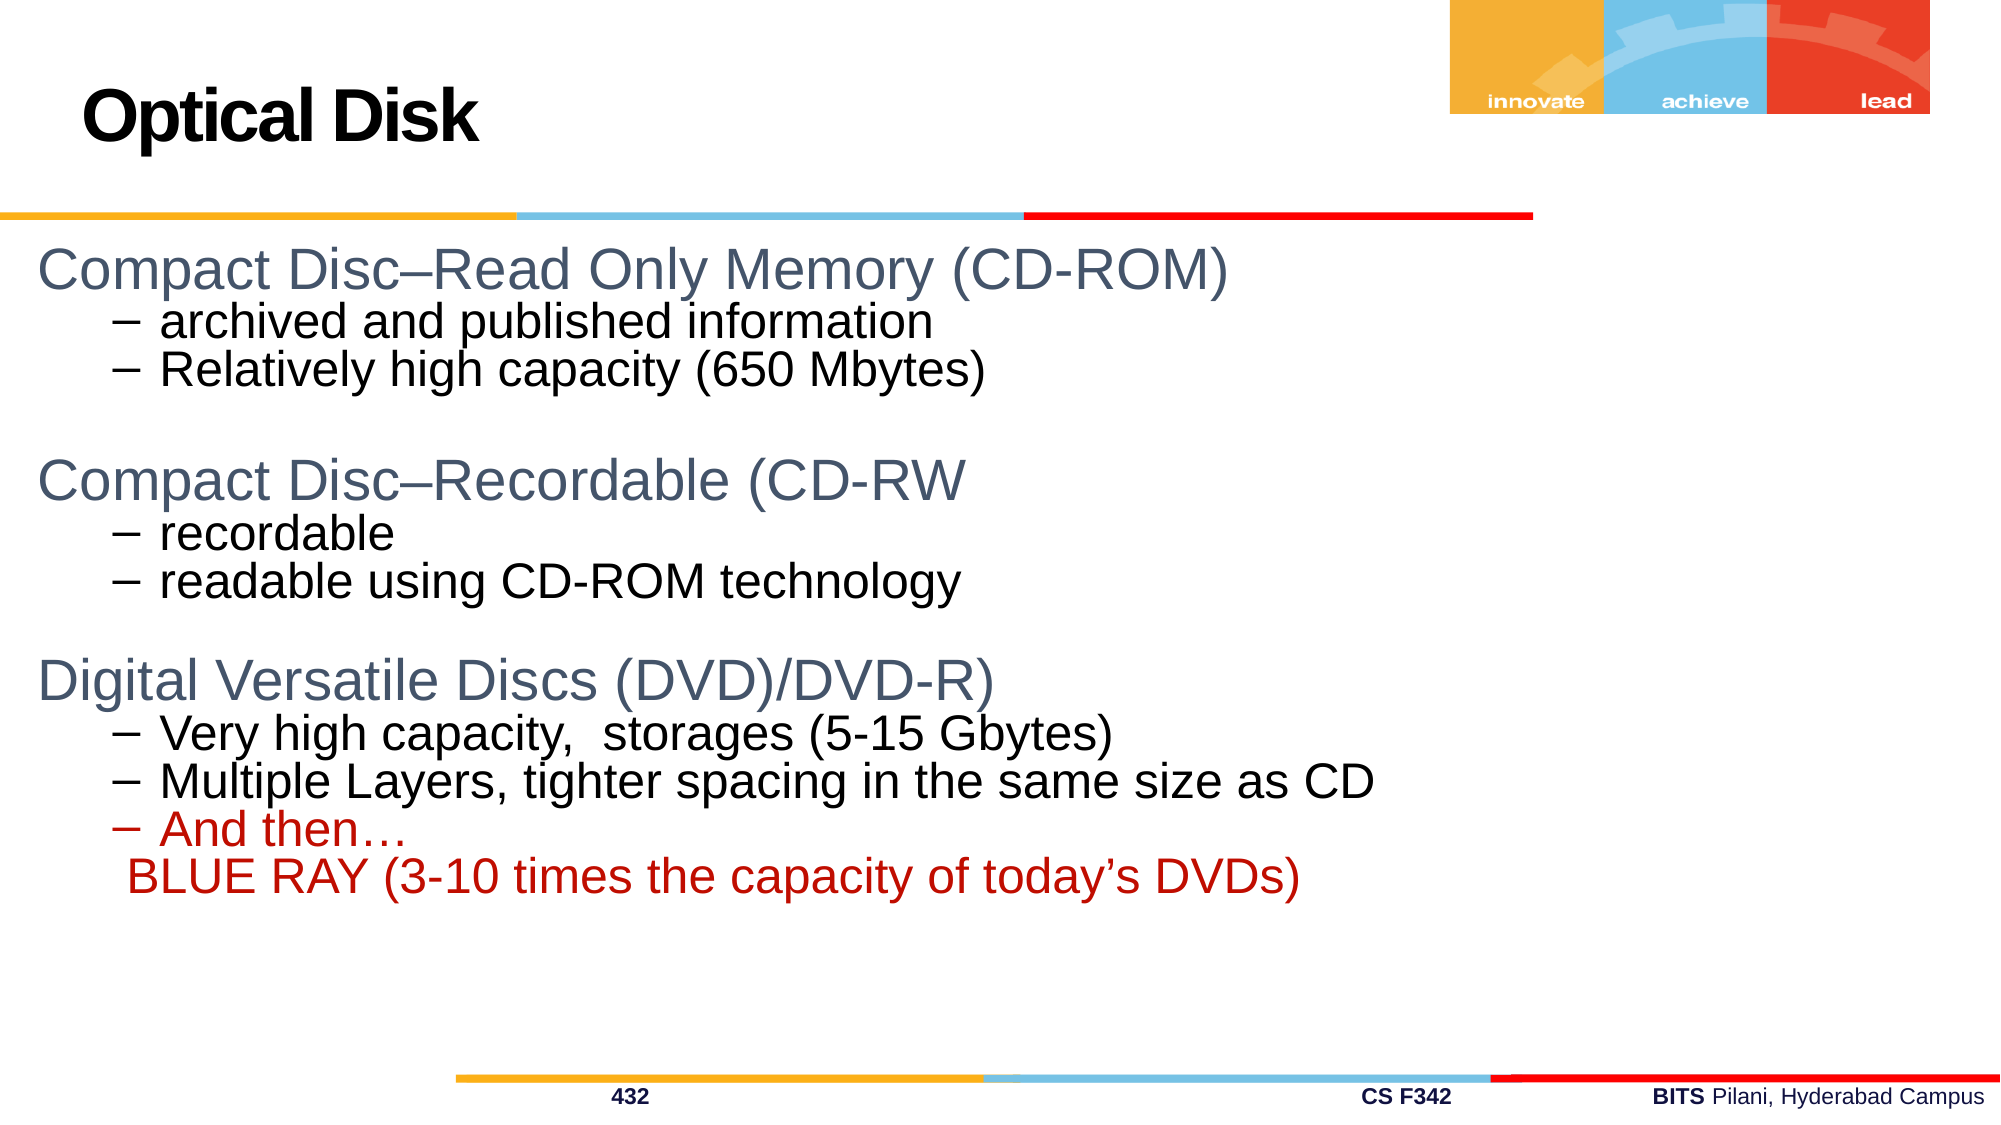

Optical Disk
Compact Disc–Read Only Memory (CD-ROM)
archived and published information
Relatively high capacity (650 Mbytes)

Compact Disc–Recordable (CD-RW
recordable
readable using CD-ROM technology

Digital Versatile Discs (DVD)/DVD-R)
Very high capacity,  storages (5-15 Gbytes)
Multiple Layers, tighter spacing in the same size as CD
And then…
 BLUE RAY (3-10 times the capacity of today’s DVDs)